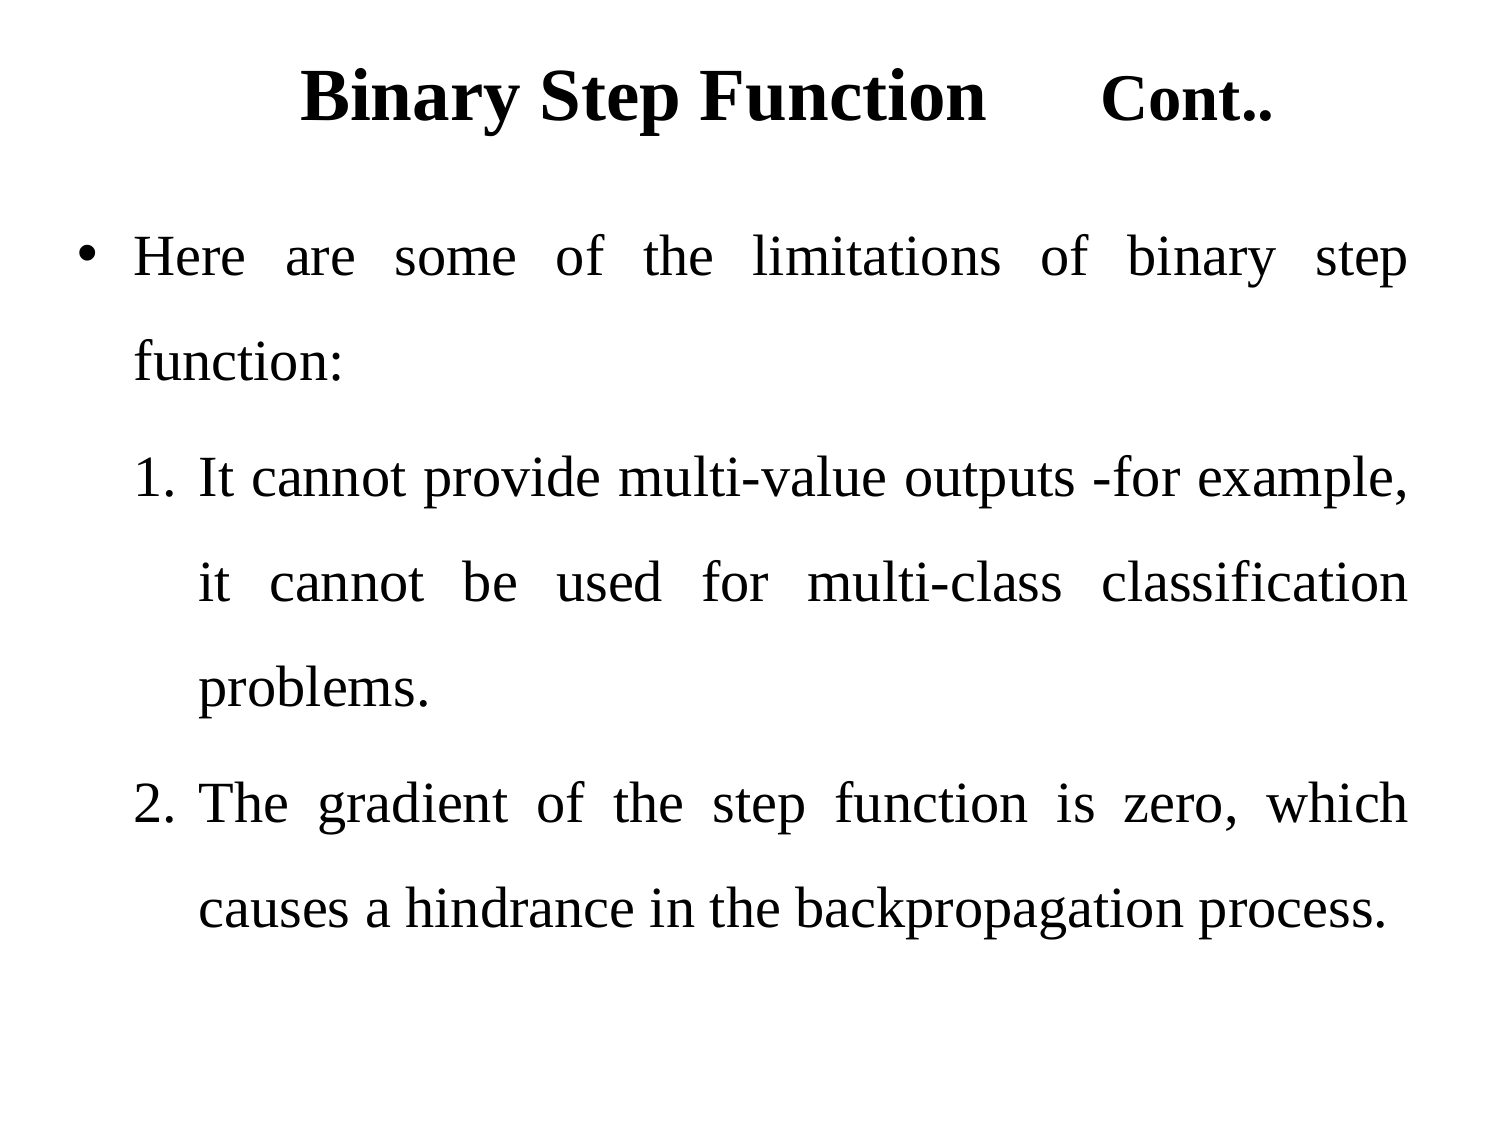

# Binary Step Function      Cont..
Here are some of the limitations of binary step function:
It cannot provide multi-value outputs -for example, it cannot be used for multi-class classification problems.
The gradient of the step function is zero, which causes a hindrance in the backpropagation process.